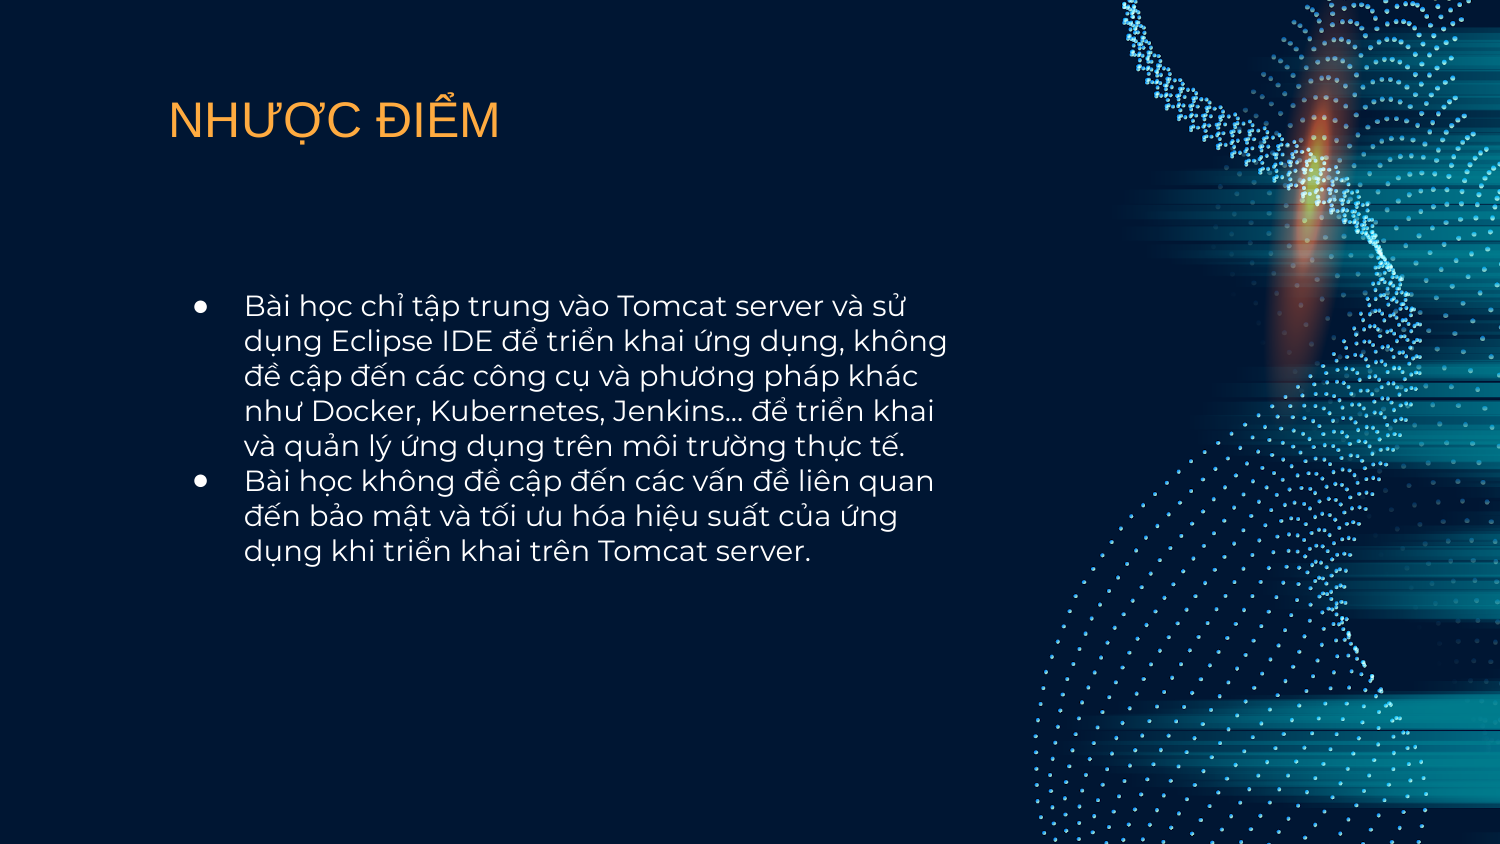

# NHƯỢC ĐIỂM
Bài học chỉ tập trung vào Tomcat server và sử dụng Eclipse IDE để triển khai ứng dụng, không đề cập đến các công cụ và phương pháp khác như Docker, Kubernetes, Jenkins... để triển khai và quản lý ứng dụng trên môi trường thực tế.
Bài học không đề cập đến các vấn đề liên quan đến bảo mật và tối ưu hóa hiệu suất của ứng dụng khi triển khai trên Tomcat server.